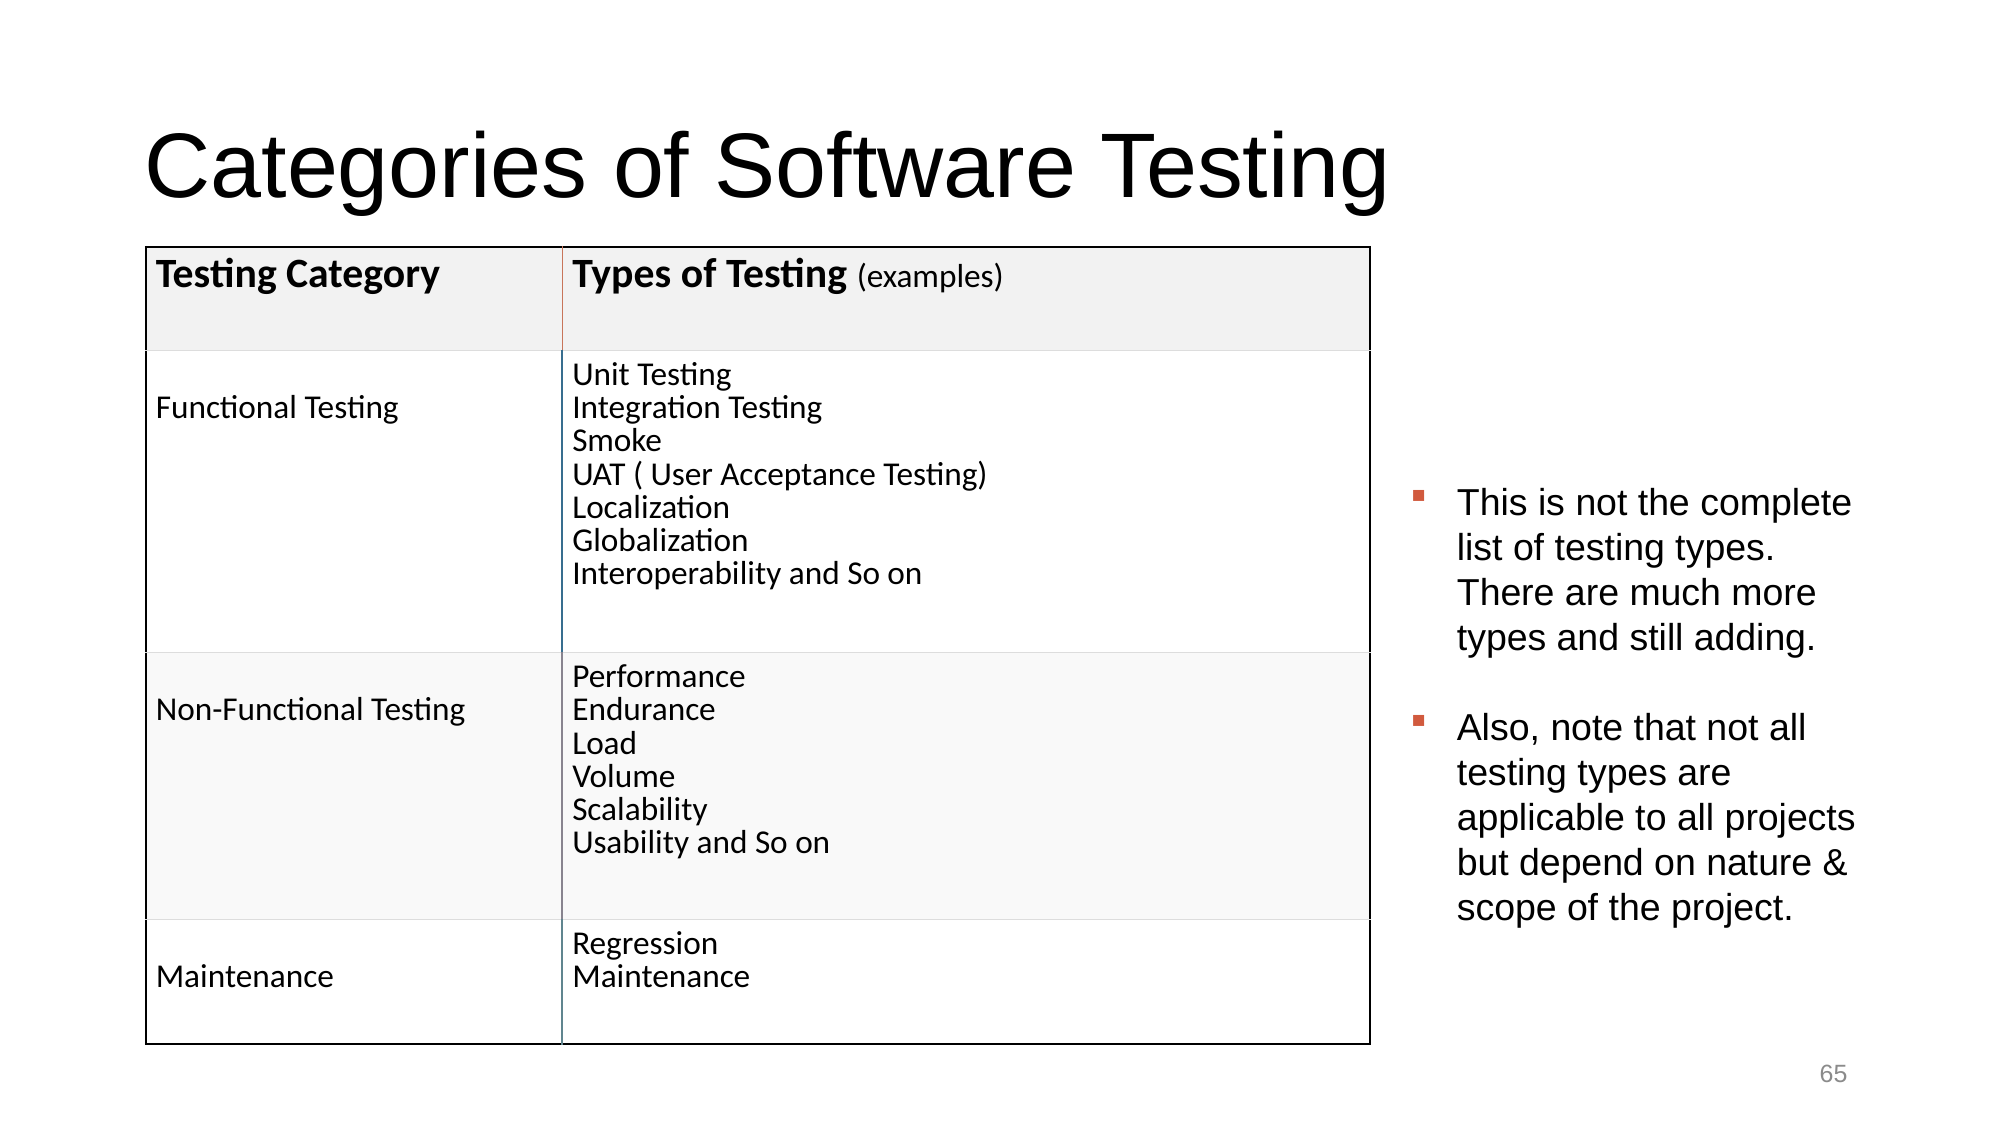

# Categories of Software Testing
| Testing Category | Types of Testing (examples) |
| --- | --- |
| Functional Testing | Unit Testing Integration Testing Smoke UAT ( User Acceptance Testing) Localization Globalization Interoperability and So on |
| Non-Functional Testing | Performance Endurance Load Volume Scalability Usability and So on |
| Maintenance | Regression Maintenance |
This is not the complete list of testing types. There are much more types and still adding.

Also, note that not all testing types are applicable to all projects but depend on nature & scope of the project.
65